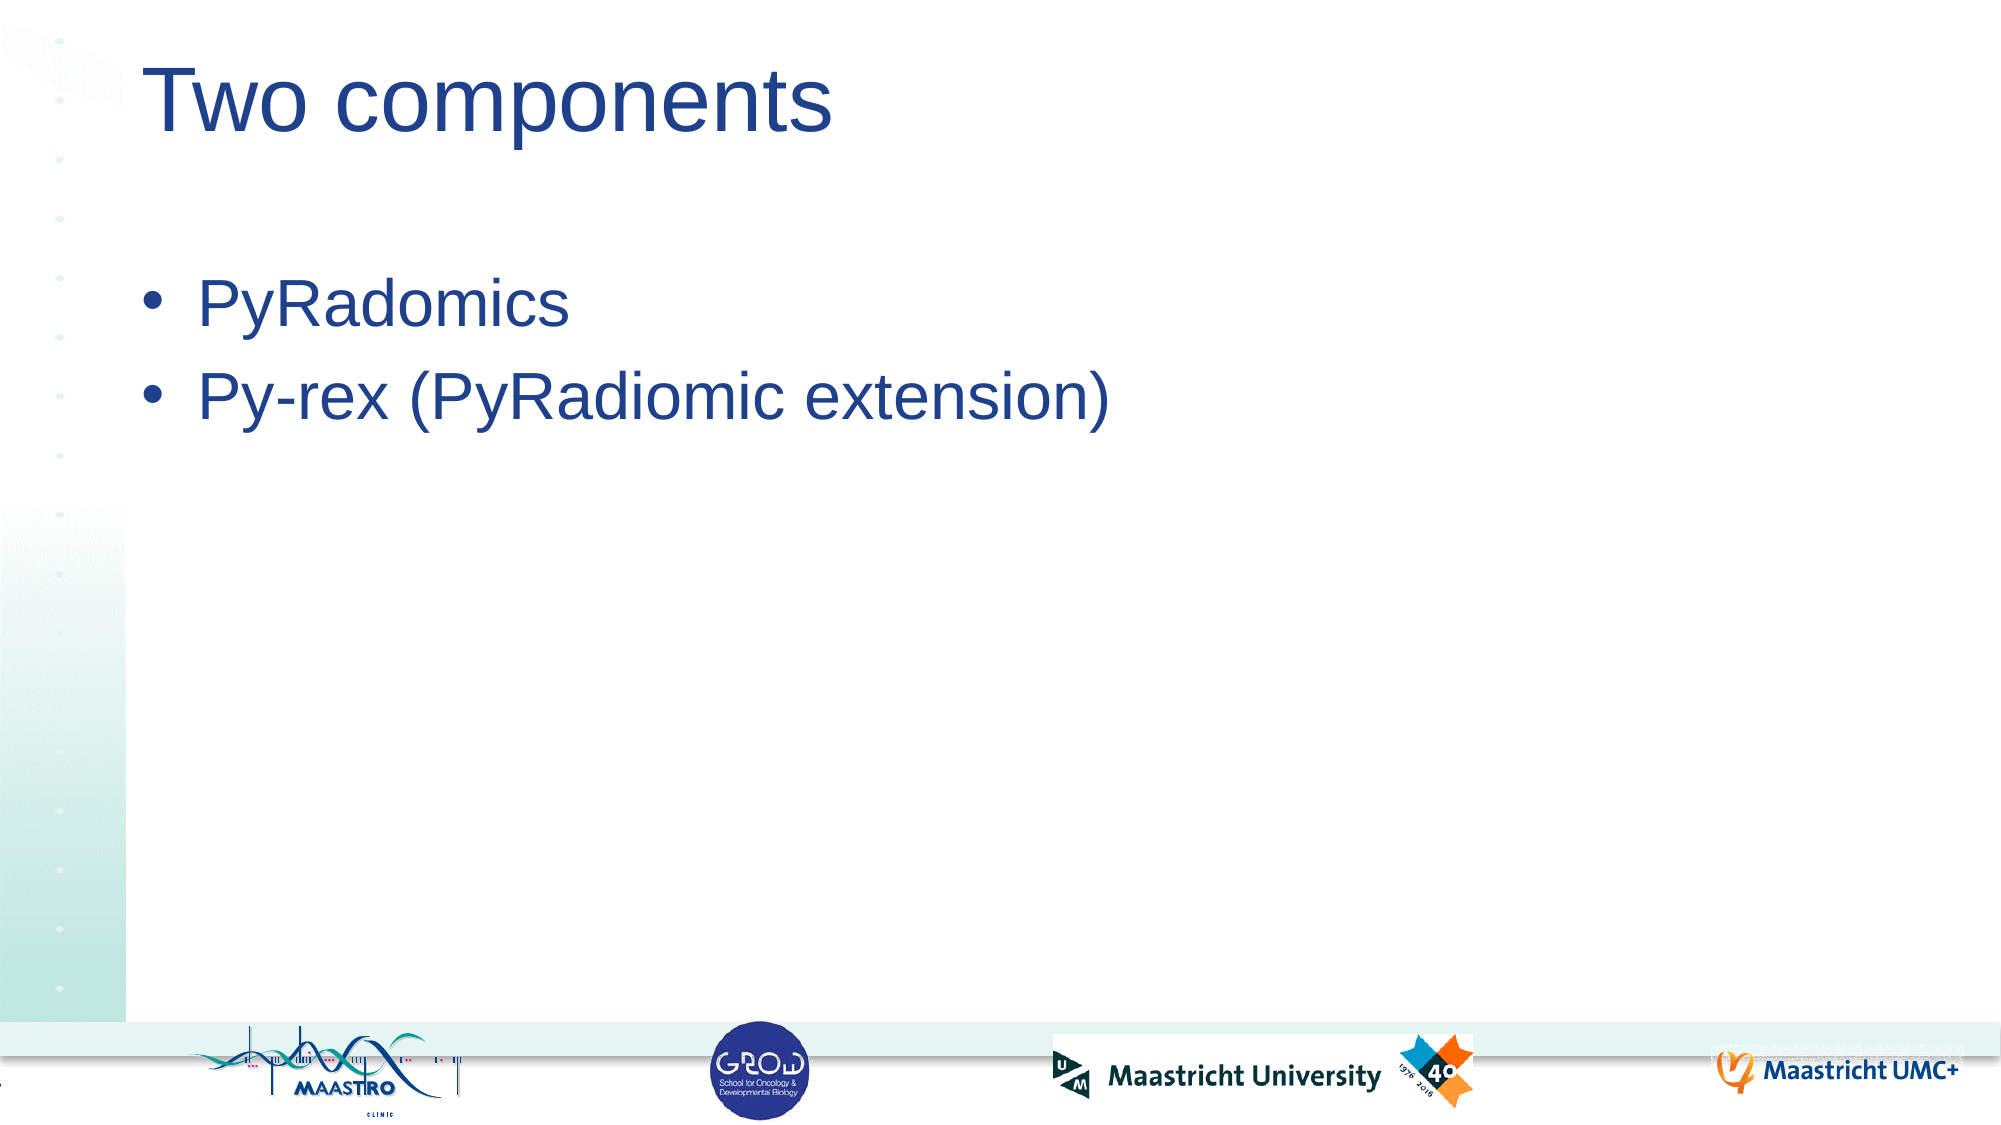

# Two components
PyRadomics
Py-rex (PyRadiomic extension)